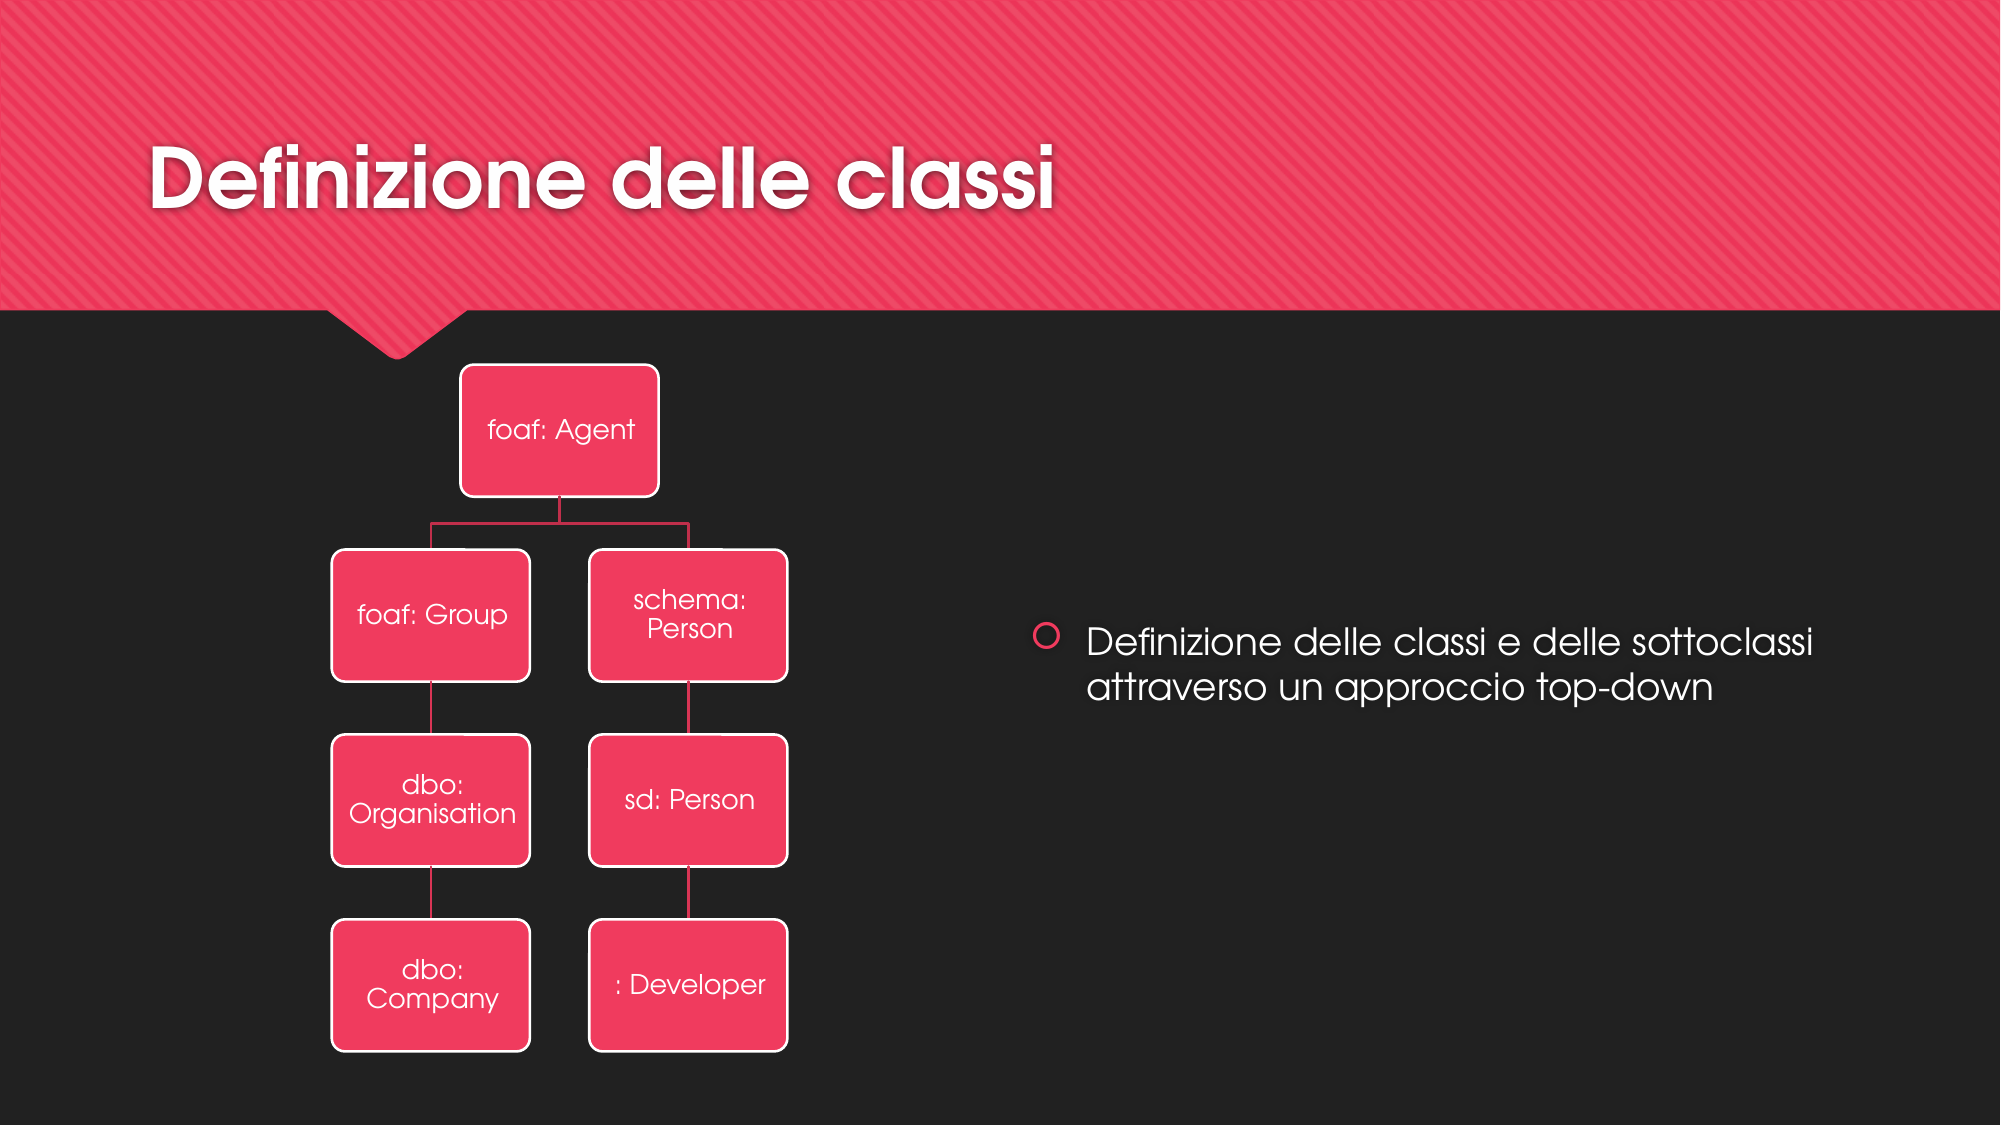

# Definizione delle classi
Definizione delle classi e delle sottoclassi attraverso un approccio top-down
foaf: Agent
foaf: Group
dbo: Organisation
dbo: Company
schema: Person
sd: Person
: Developer